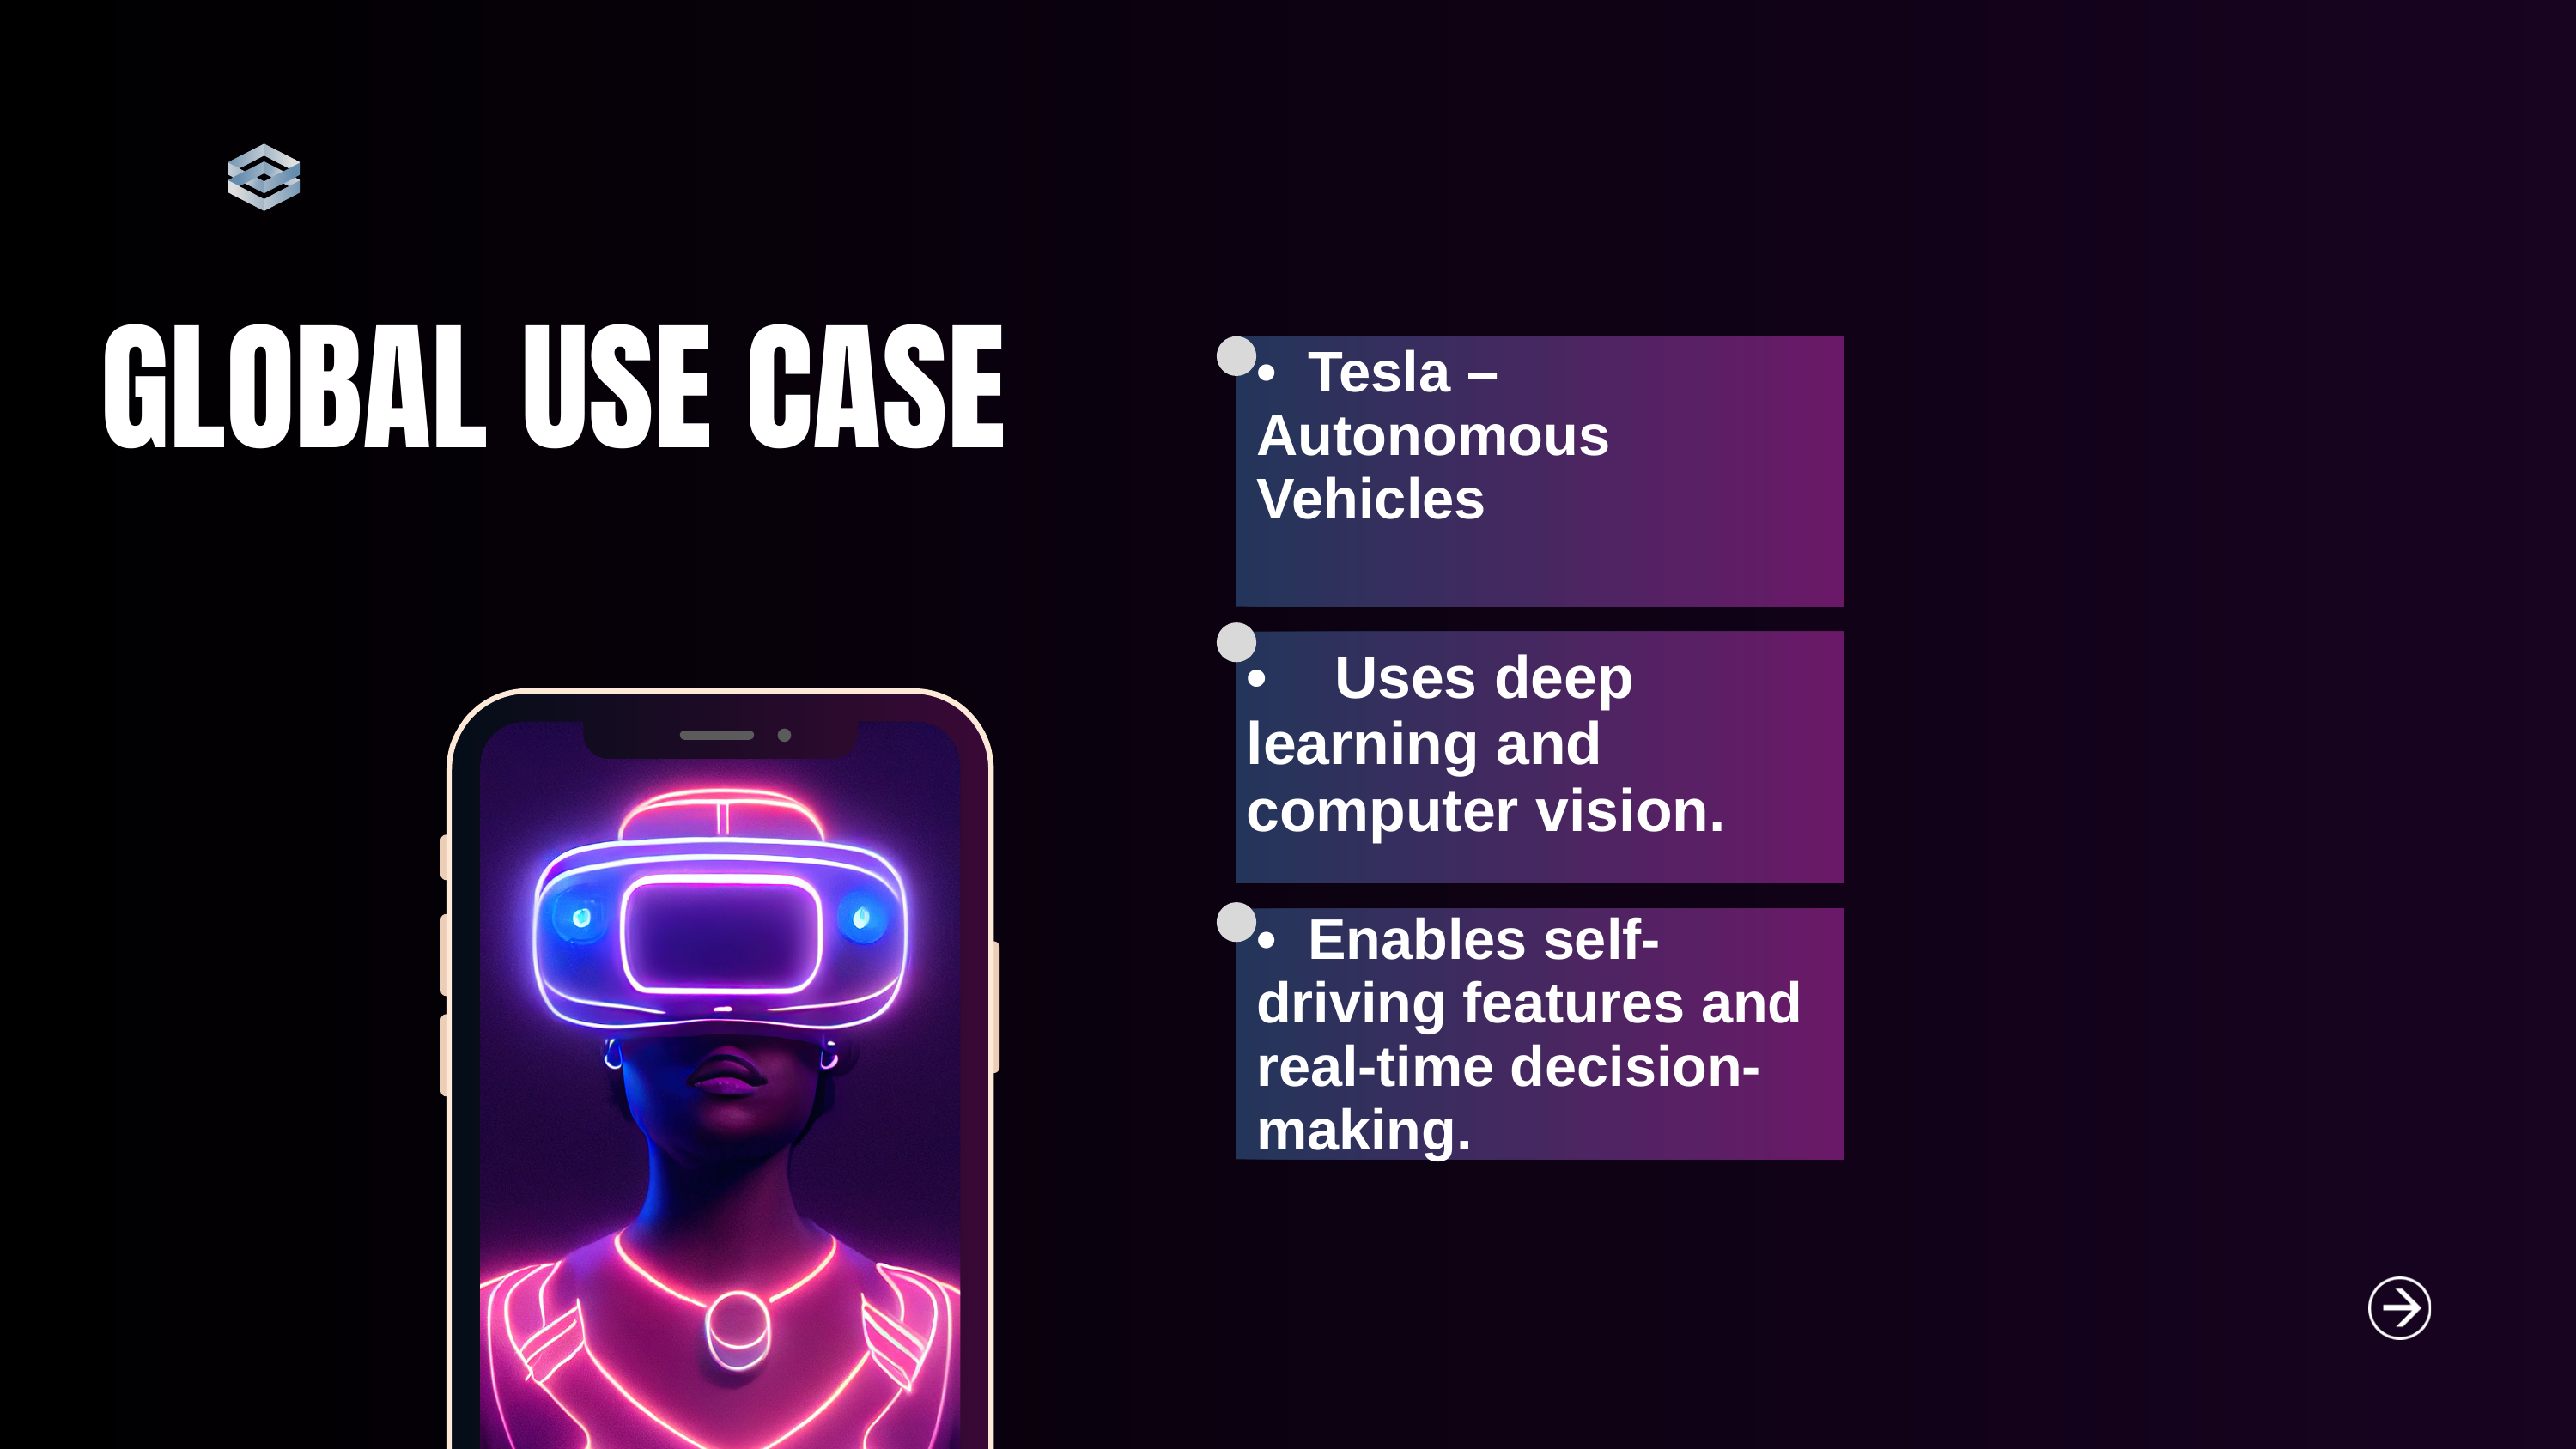

GLOBAL USE CASE

•  Tesla – Autonomous Vehicles

•    Uses deep learning and computer vision.

•  Enables self-driving features and real-time decision-making.